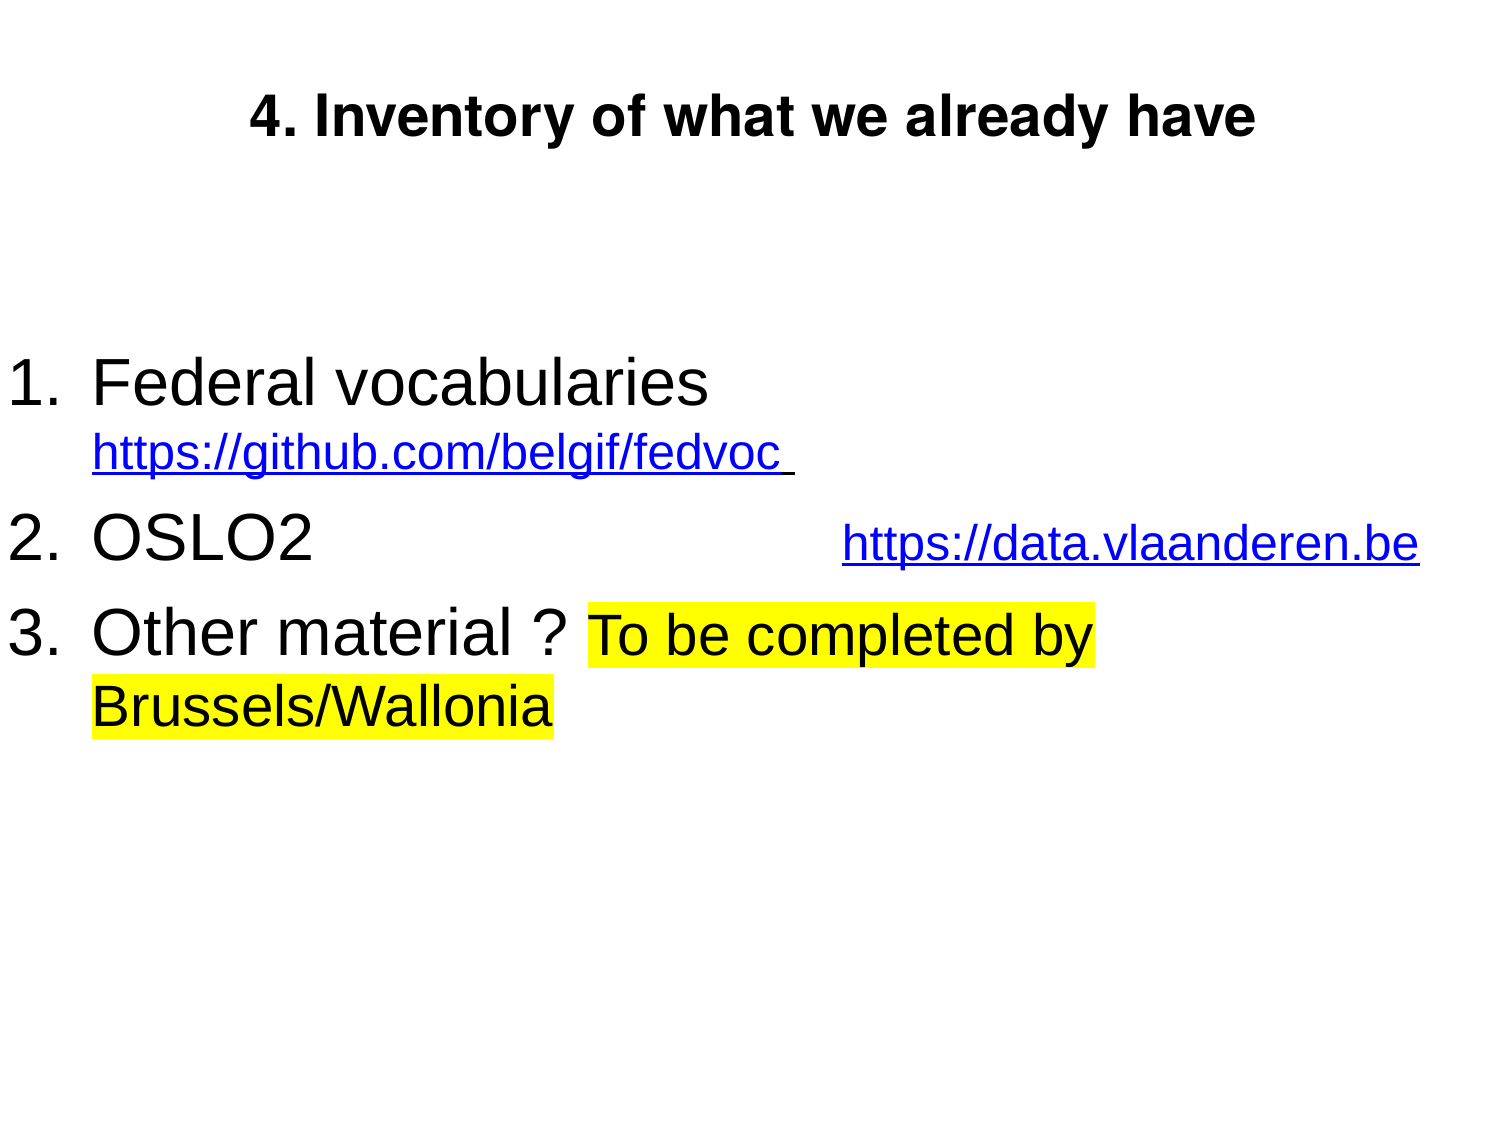

4. Inventory of what we already have

Federal vocabularies	https://github.com/belgif/fedvoc
OSLO2 				https://data.vlaanderen.be
Other material ? To be completed by Brussels/Wallonia